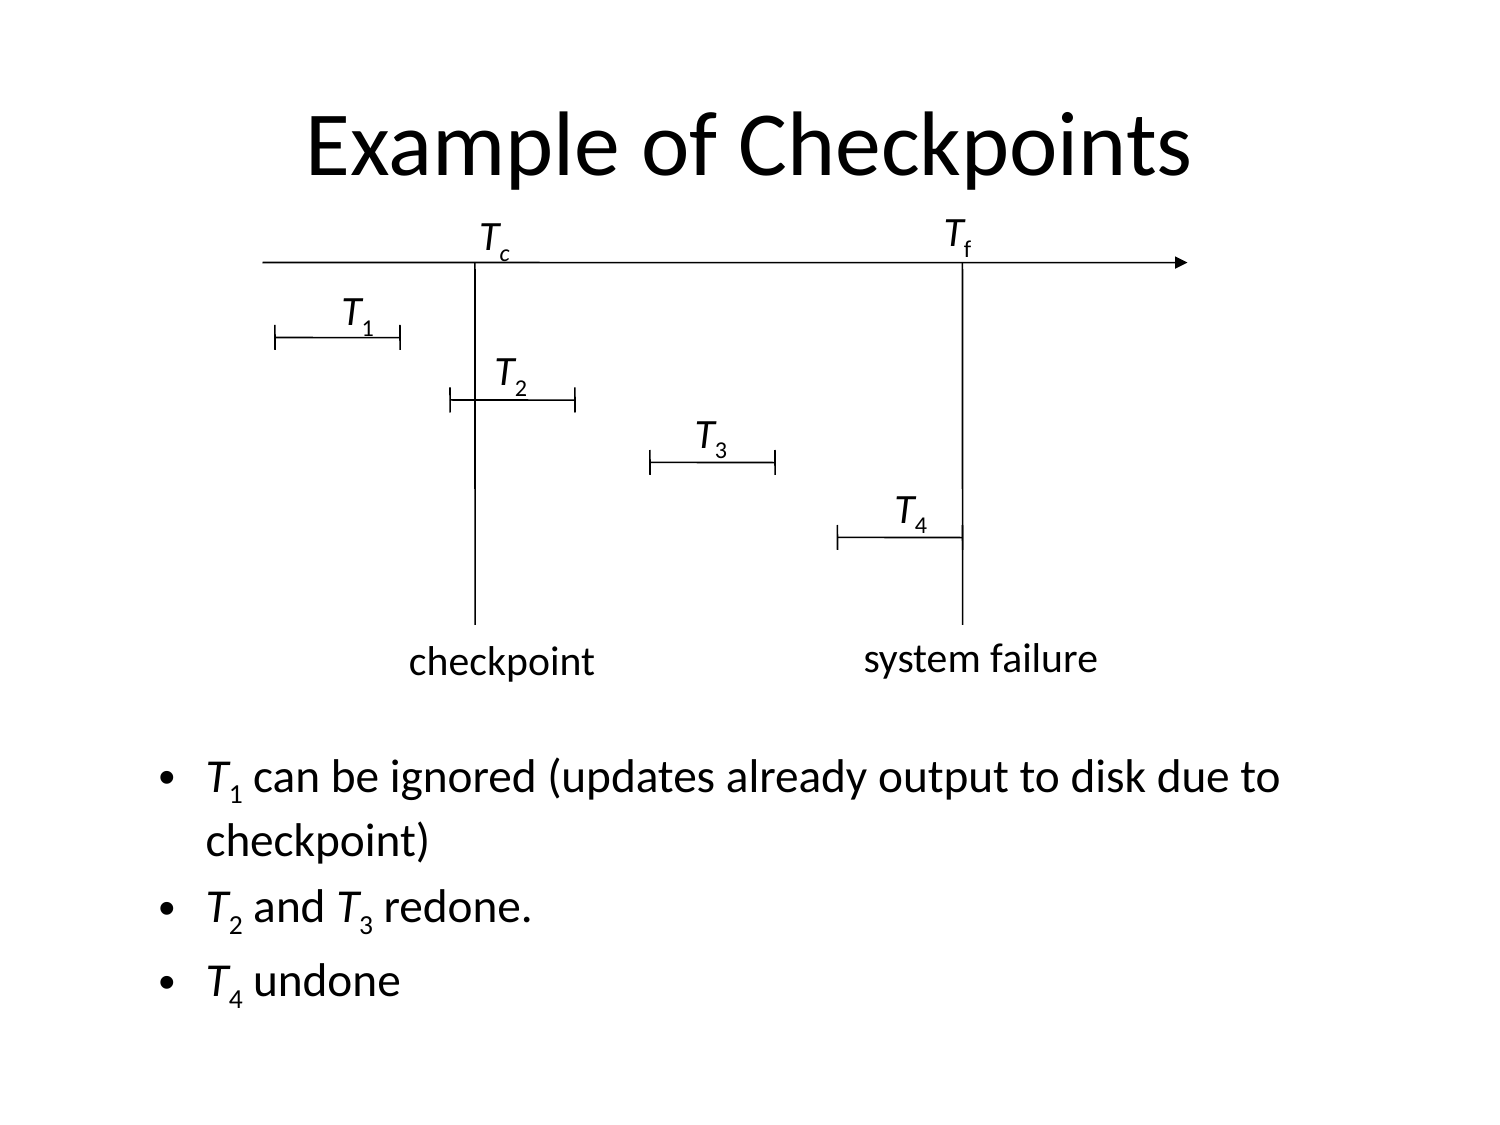

# Example of Checkpoints
Tf
Tc

T1 can be ignored (updates already output to disk due to checkpoint)
T2 and T3 redone.
T4 undone

T1

T2

T3

T4

system failure
checkpoint